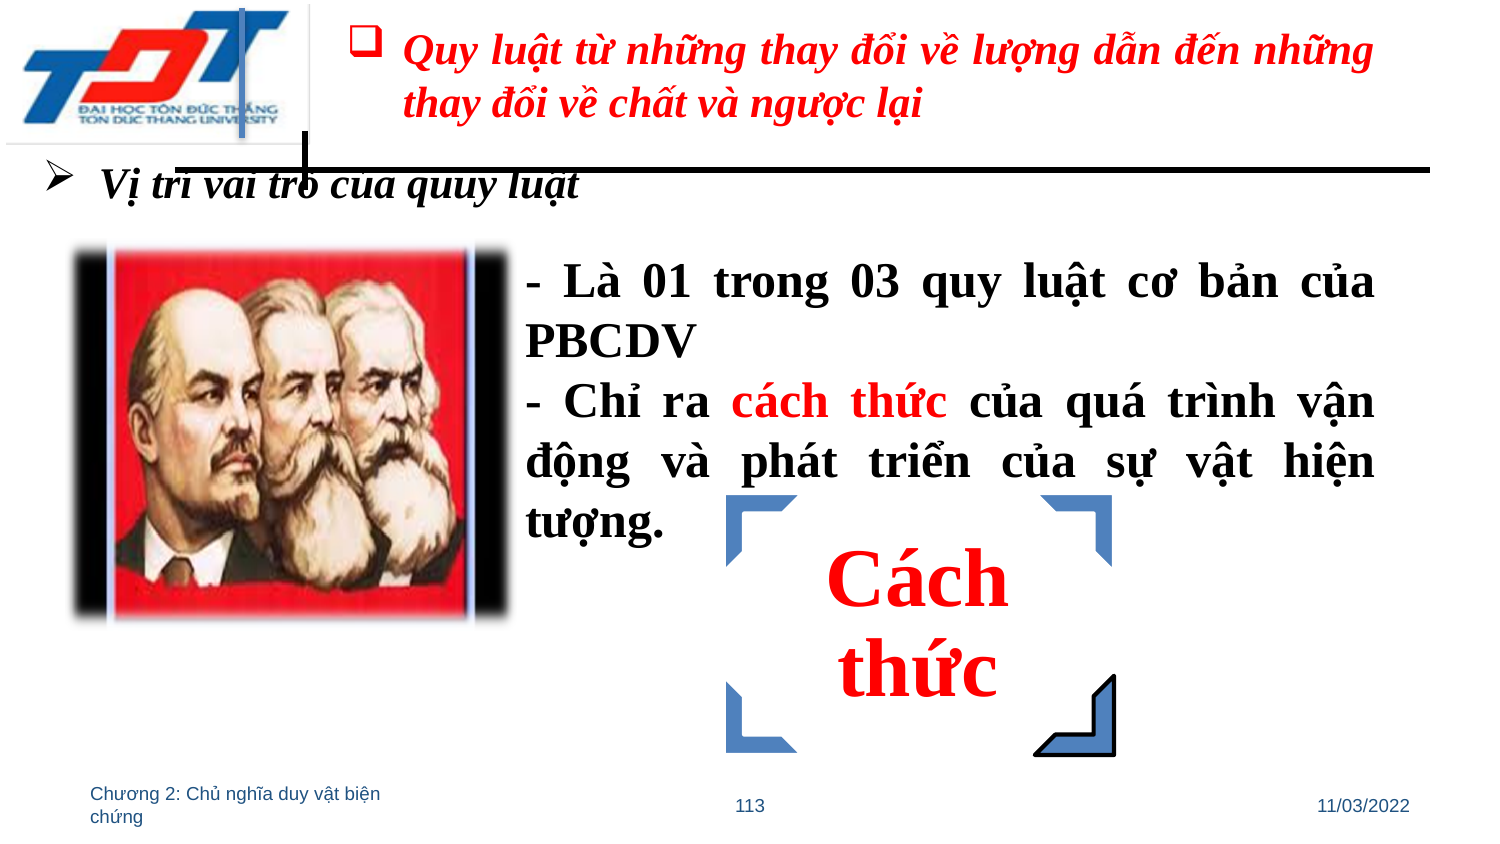

Quy luật từ những thay đổi về lượng dẫn đến những thay đổi về chất và ngược lại
Vị trí vai trò của quuy luật
Cách thức
- Là 01 trong 03 quy luật cơ bản của PBCDV
- Chỉ ra cách thức của quá trình vận động và phát triển của sự vật hiện tượng.
Chương 2: Chủ nghĩa duy vật biện chứng
113
11/03/2022